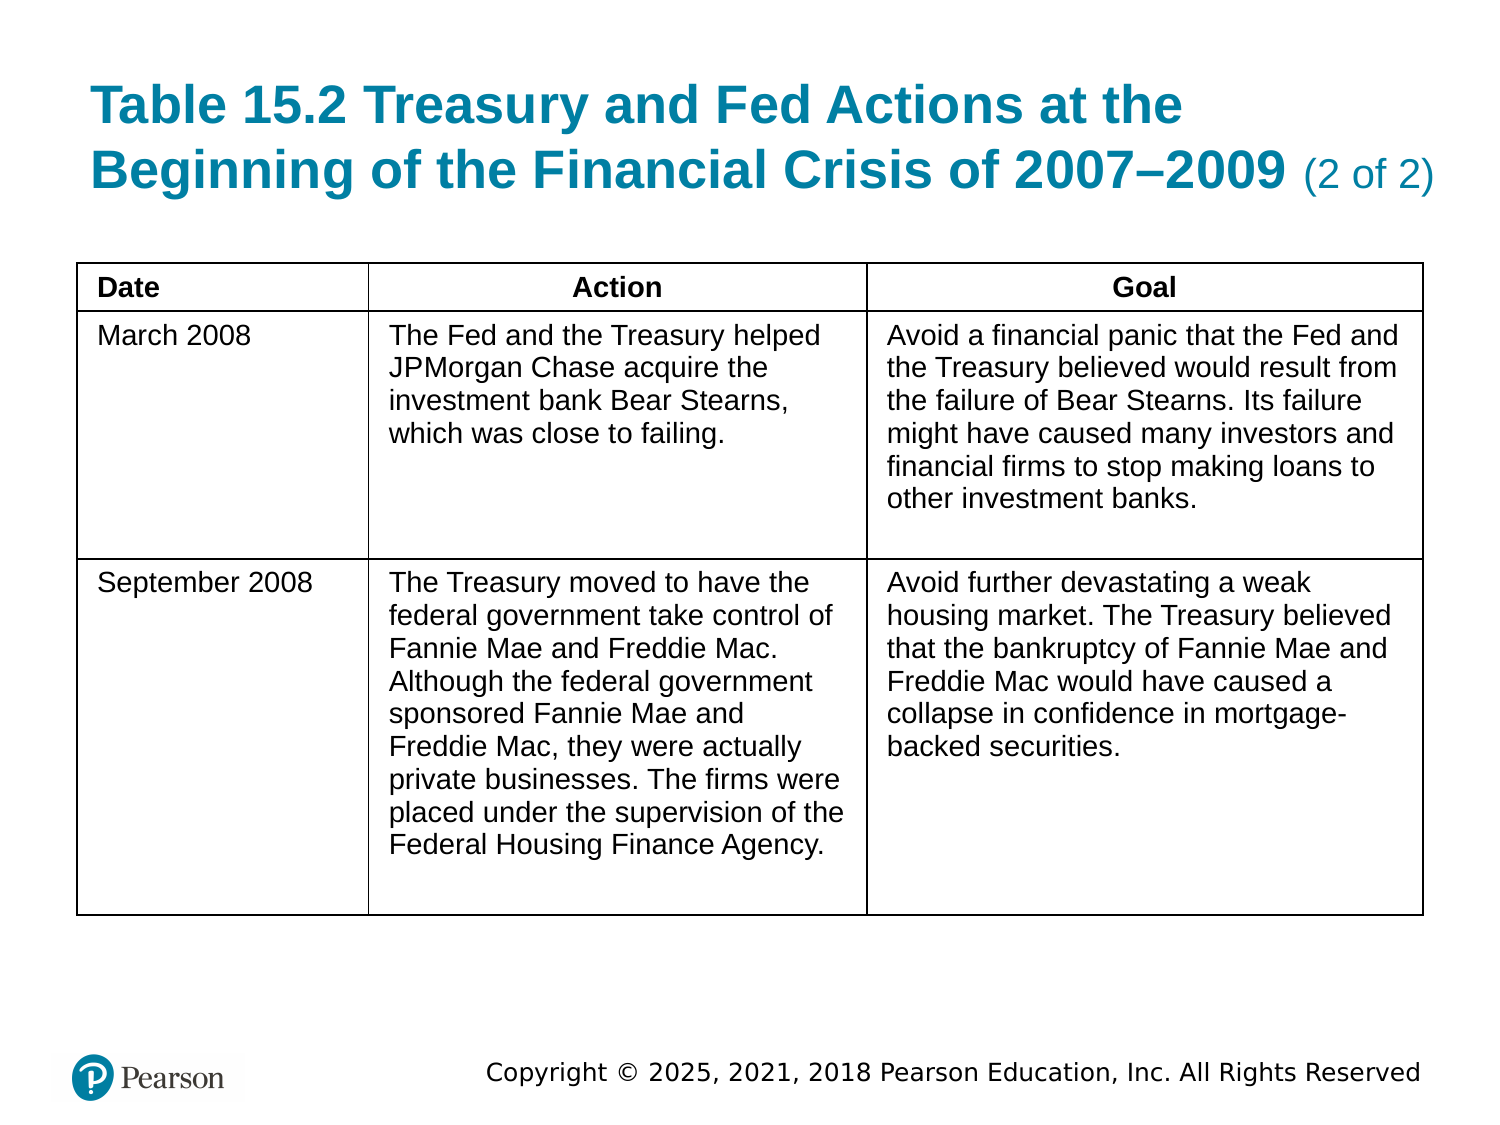

# Table 15.2 Treasury and Fed Actions at the Beginning of the Financial Crisis of 2007–2009 (2 of 2)
| Date | Action | Goal |
| --- | --- | --- |
| March 2008 | The Fed and the Treasury helped J P Morgan Chase acquire the investment bank Bear Stearns, which was close to failing. | Avoid a financial panic that the Fed and the Treasury believed would result from the failure of Bear Stearns. Its failure might have caused many investors and financial firms to stop making loans to other investment banks. |
| September 2008 | The Treasury moved to have the federal government take control of Fannie Mae and Freddie Mac. Although the federal government sponsored Fannie Mae and Freddie Mac, they were actually private businesses. The firms were placed under the supervision of the Federal Housing Finance Agency. | Avoid further devastating a weak housing market. The Treasury believed that the bankruptcy of Fannie Mae and Freddie Mac would have caused a collapse in confidence in mortgage-backed securities. |